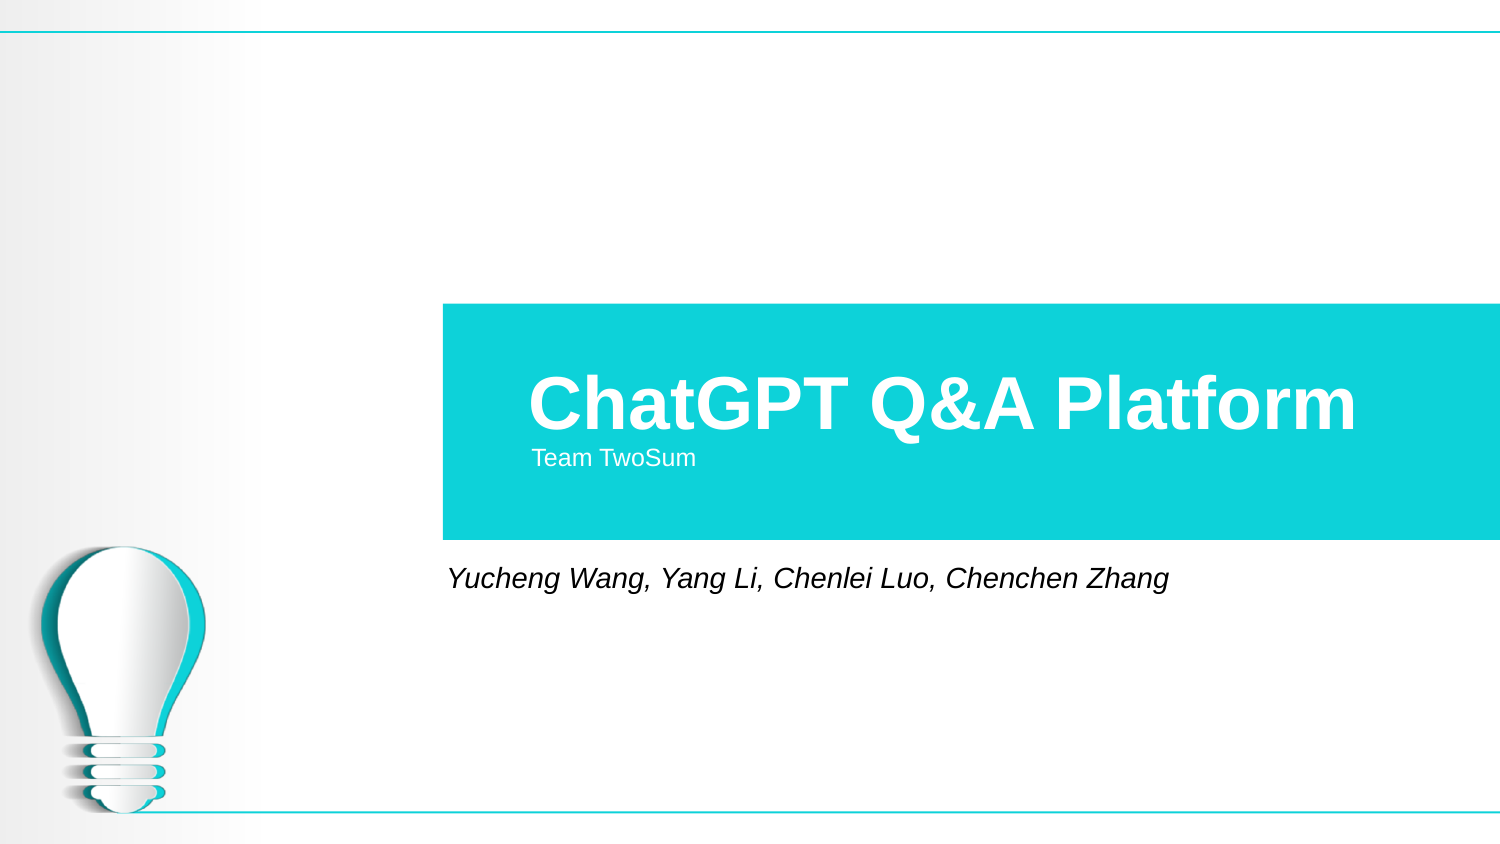

# ChatGPT Q&A Platform
Team TwoSum
Yucheng Wang, Yang Li, Chenlei Luo, Chenchen Zhang